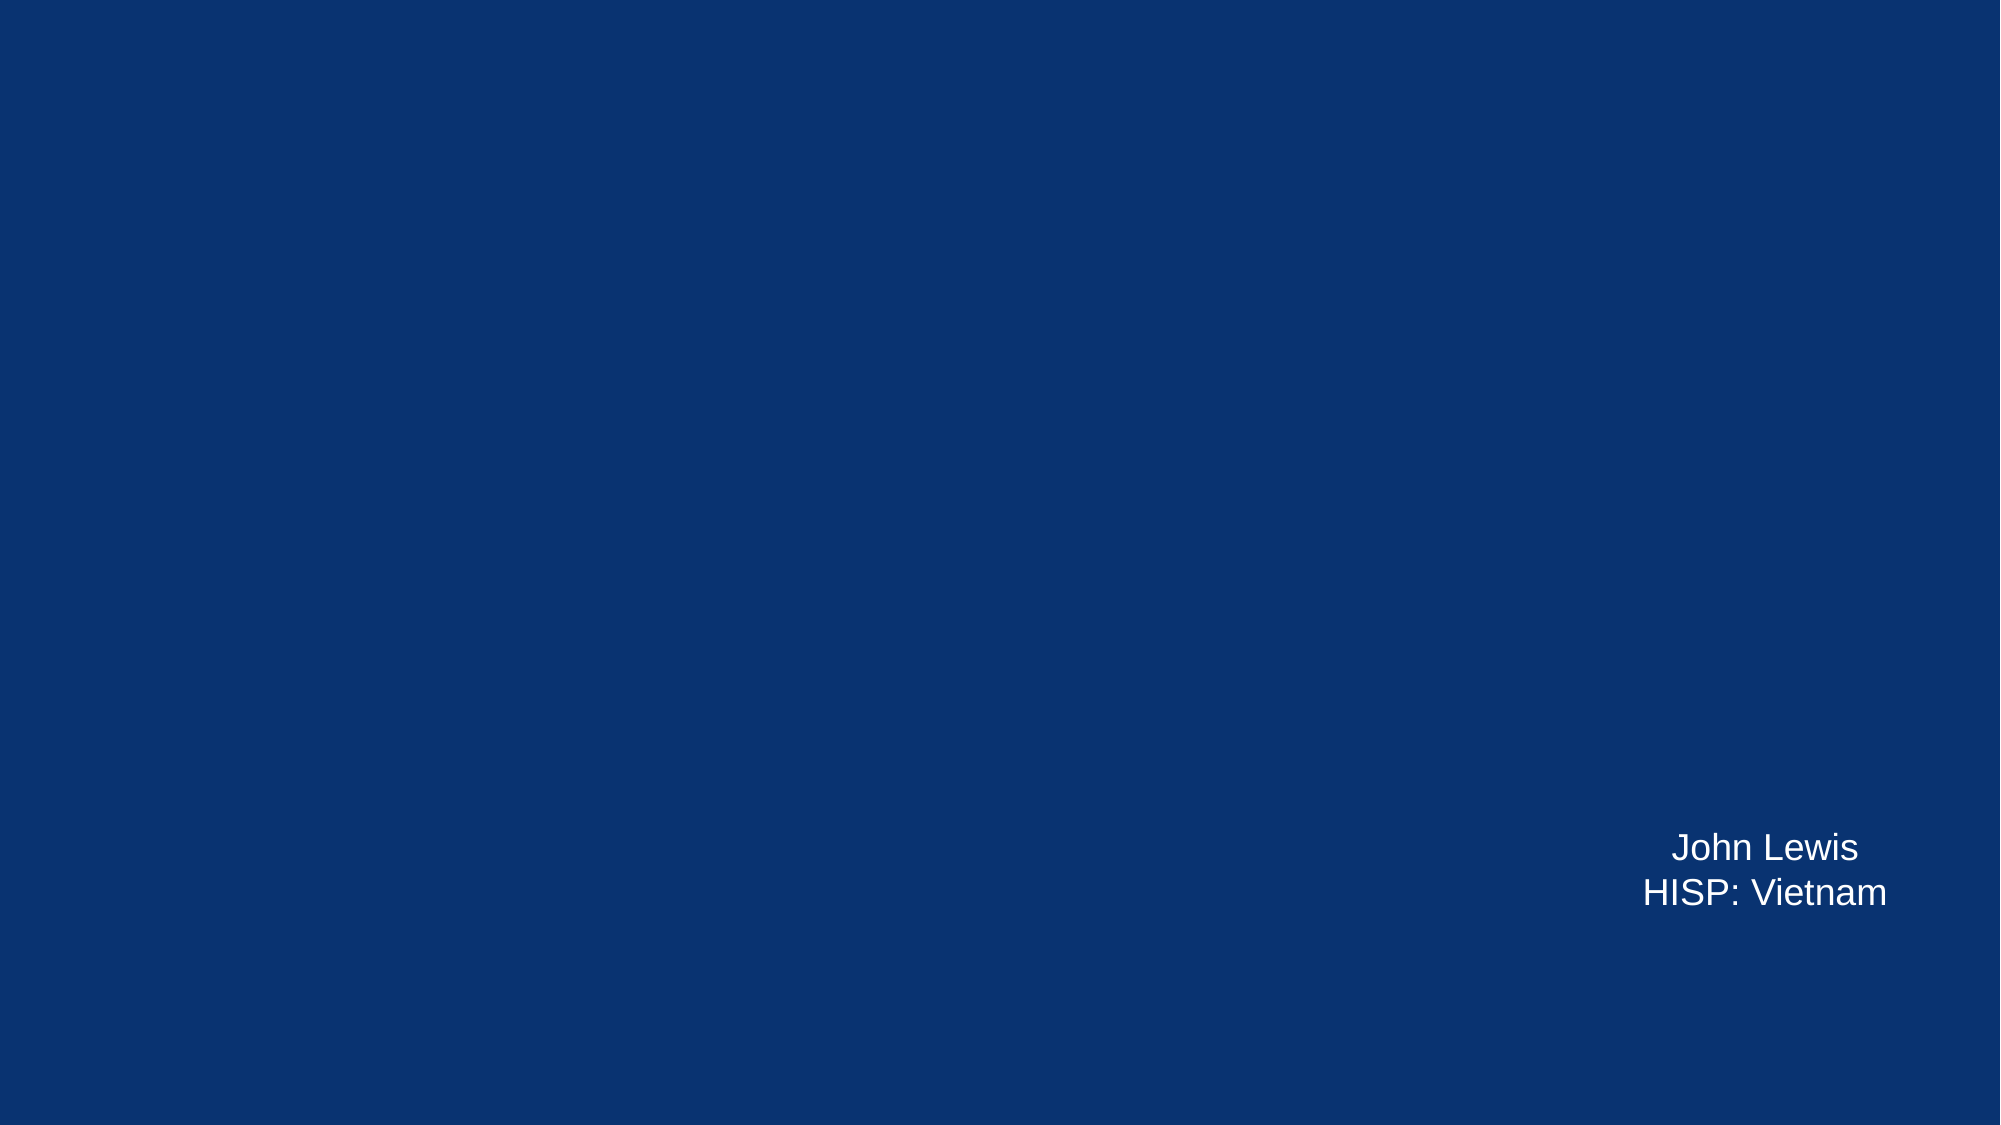

Zeferino Saugene
HISP: SauDigitus (Mozambique)
John Lewis
HISP: Vietnam
Khadija Mzava
HISP: Tanzania